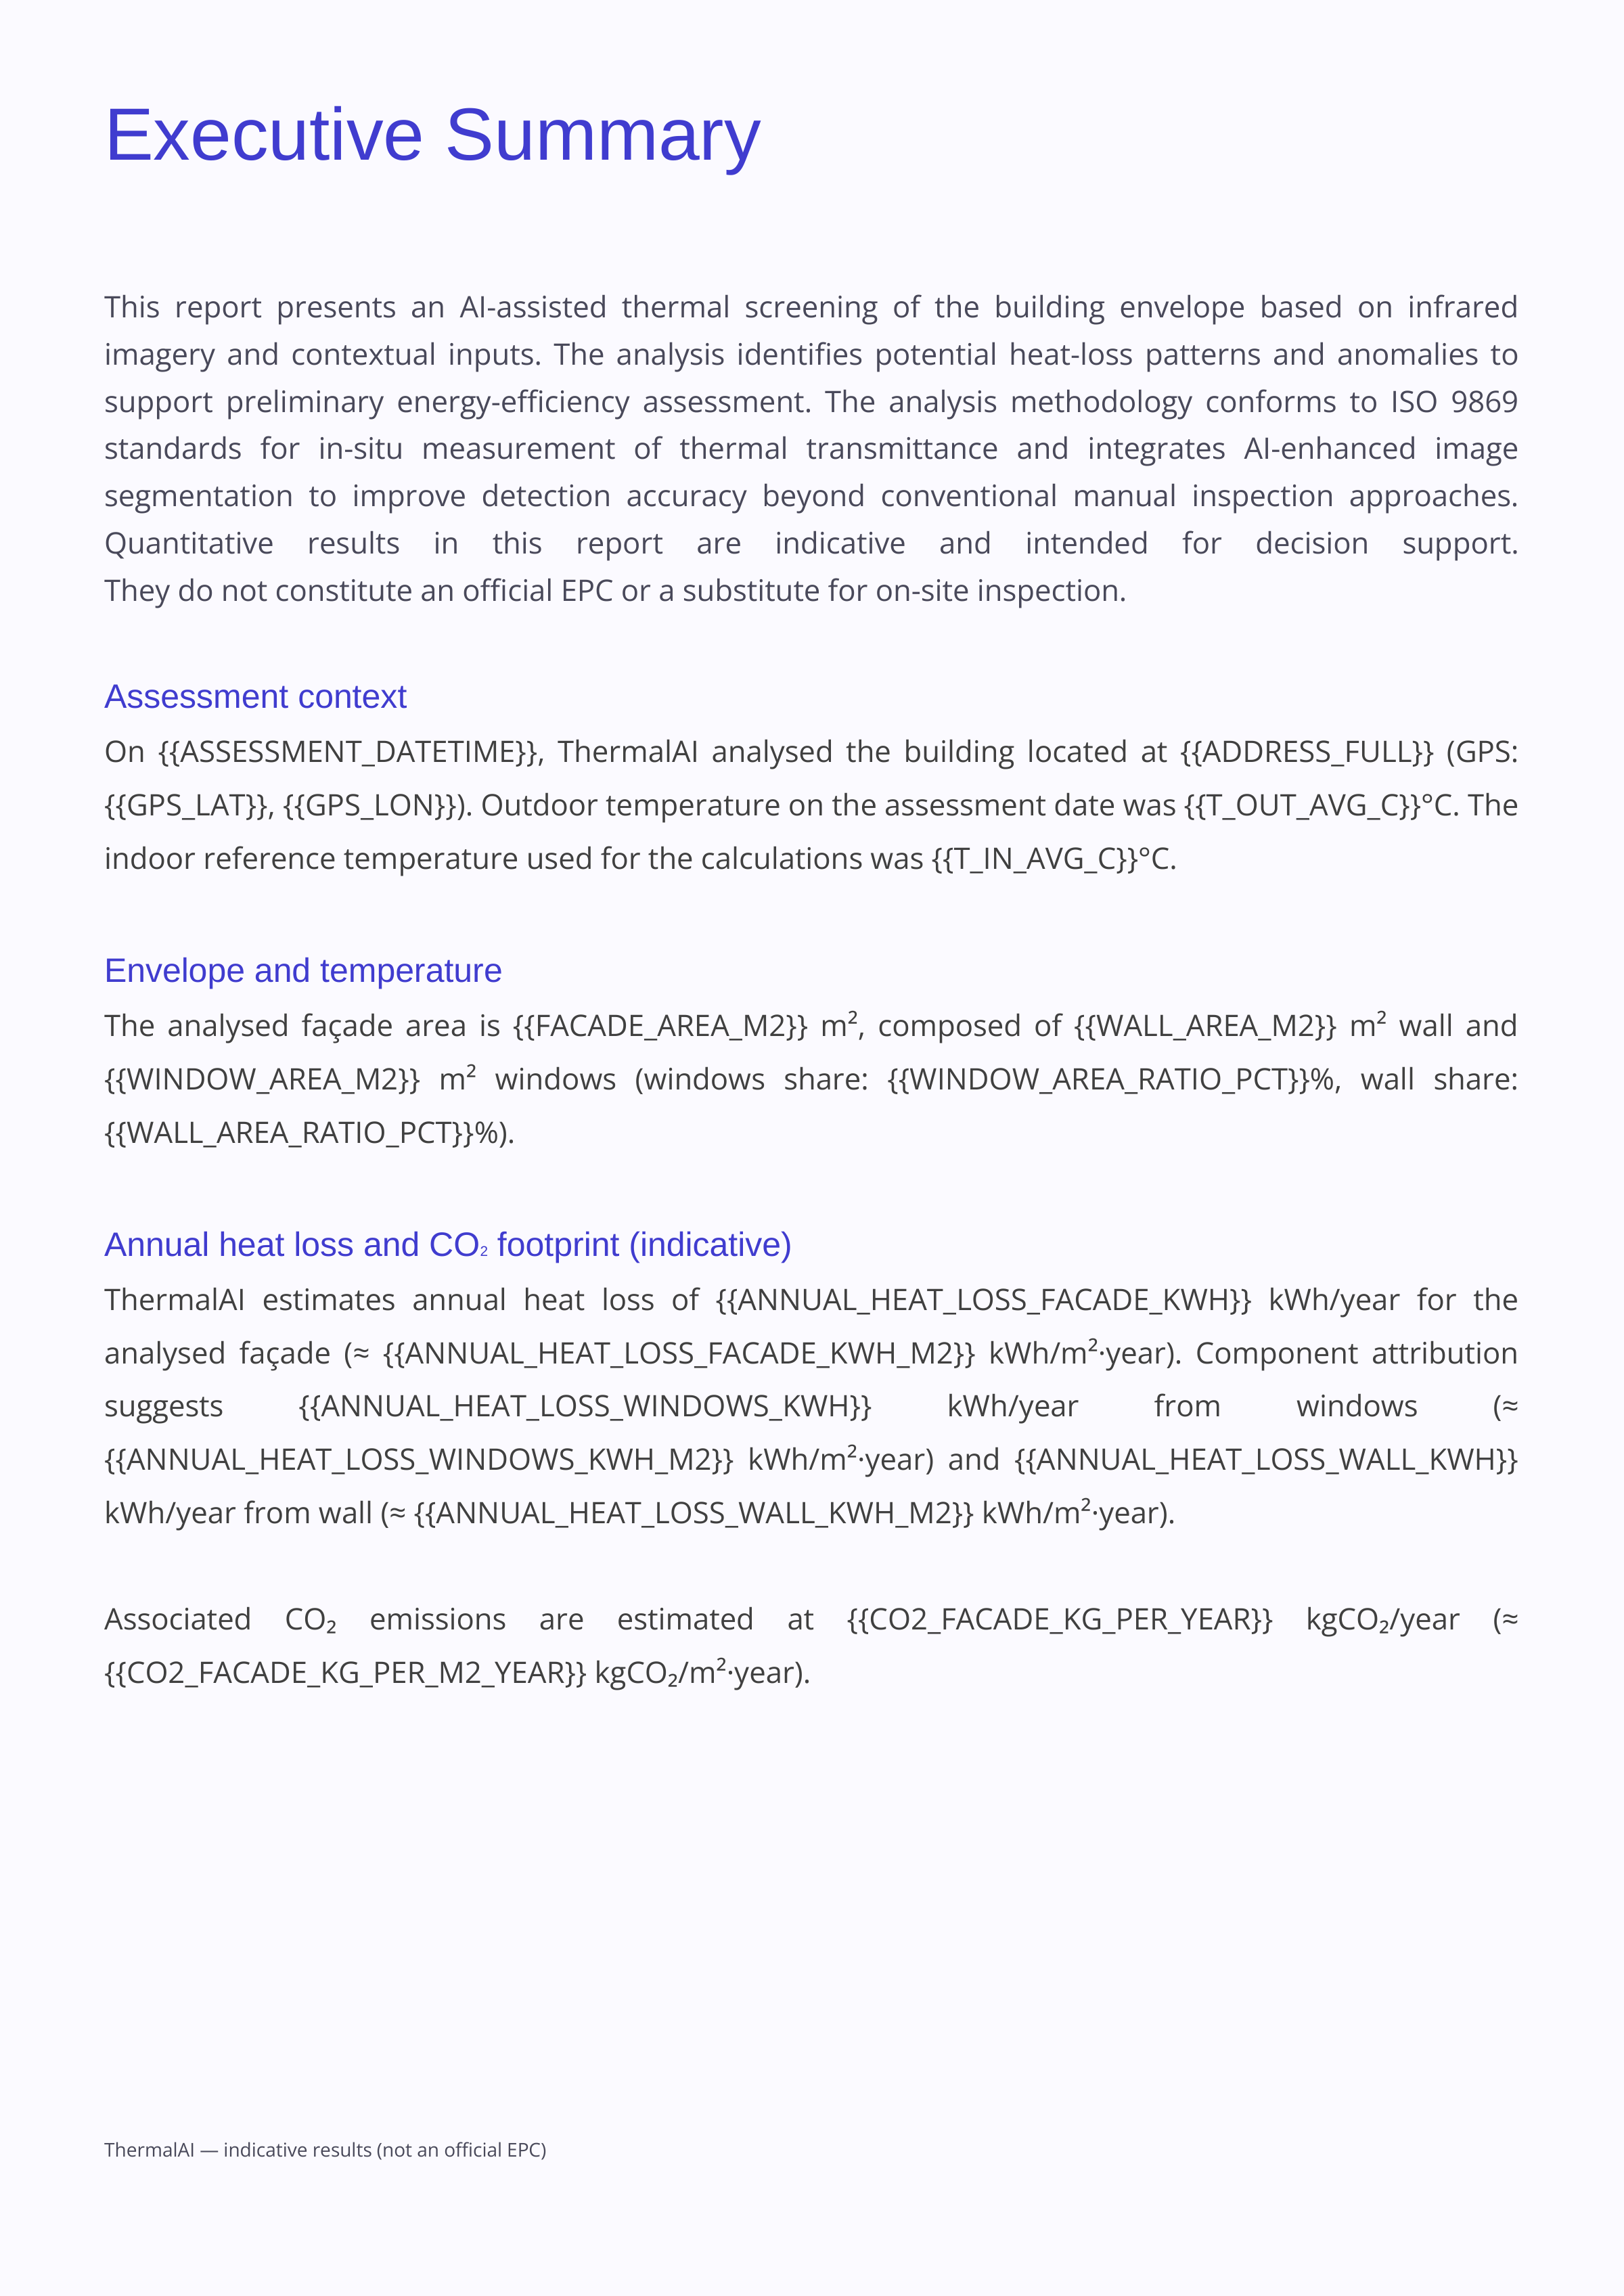

Executive Summary

This report presents an AI-assisted thermal screening of the building envelope based on infrared imagery and contextual inputs. The analysis identifies potential heat-loss patterns and anomalies to support preliminary energy-efficiency assessment. The analysis methodology conforms to ISO 9869 standards for in-situ measurement of thermal transmittance and integrates AI-enhanced image segmentation to improve detection accuracy beyond conventional manual inspection approaches. Quantitative results in this report are indicative and intended for decision support.
They do not constitute an official EPC or a substitute for on-site inspection.

Assessment context
On {{ASSESSMENT_DATETIME}}, ThermalAI analysed the building located at {{ADDRESS_FULL}} (GPS: {{GPS_LAT}}, {{GPS_LON}}). Outdoor temperature on the assessment date was {{T_OUT_AVG_C}}°C. The indoor reference temperature used for the calculations was {{T_IN_AVG_C}}°C.

Envelope and temperature
The analysed façade area is {{FACADE_AREA_M2}} m², composed of {{WALL_AREA_M2}} m² wall and {{WINDOW_AREA_M2}} m² windows (windows share: {{WINDOW_AREA_RATIO_PCT}}%, wall share: {{WALL_AREA_RATIO_PCT}}%).

Annual heat loss and CO2 footprint (indicative)
ThermalAI estimates annual heat loss of {{ANNUAL_HEAT_LOSS_FACADE_KWH}} kWh/year for the analysed façade (≈ {{ANNUAL_HEAT_LOSS_FACADE_KWH_M2}} kWh/m²·year). Component attribution suggests {{ANNUAL_HEAT_LOSS_WINDOWS_KWH}} kWh/year from windows (≈ {{ANNUAL_HEAT_LOSS_WINDOWS_KWH_M2}} kWh/m²·year) and {{ANNUAL_HEAT_LOSS_WALL_KWH}} kWh/year from wall (≈ {{ANNUAL_HEAT_LOSS_WALL_KWH_M2}} kWh/m²·year).

Associated CO₂ emissions are estimated at {{CO2_FACADE_KG_PER_YEAR}} kgCO₂/year (≈ {{CO2_FACADE_KG_PER_M2_YEAR}} kgCO₂/m²·year).

ThermalAI — indicative results (not an official EPC)